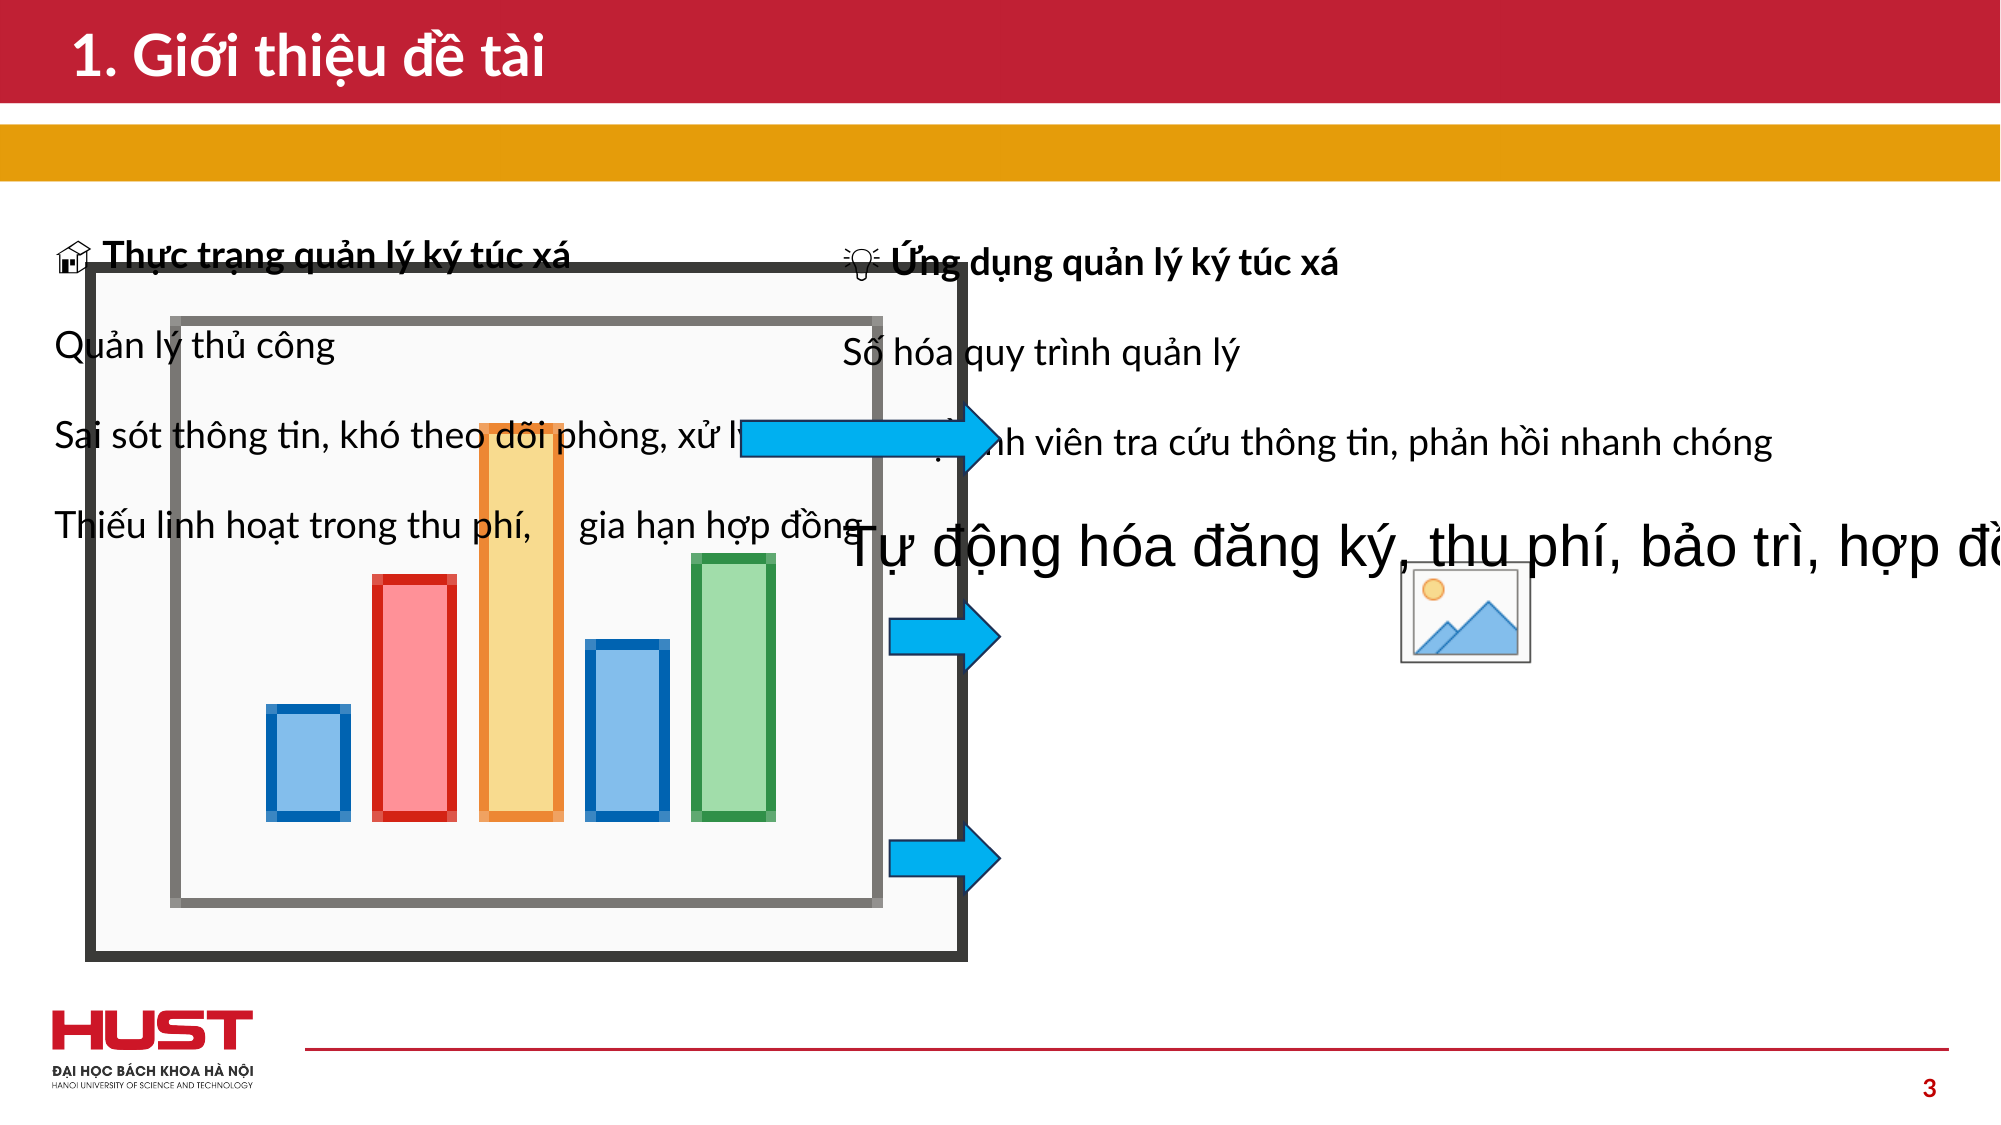

# 1. Giới thiệu đề tài
💡 Ứng dụng quản lý ký túc xá

Số hóa quy trình quản lý

Hỗ trợ sinh viên tra cứu thông tin, phản hồi nhanh chóng

Tự động hóa đăng ký, thu phí, bảo trì, hợp đồng

🏠 Thực trạng quản lý ký túc xá

Quản lý thủ công

Sai sót thông tin, khó theo dõi phòng, xử lý chậm yêu cầu

Thiếu linh hoạt trong thu phí,     gia hạn hợp đồng

3